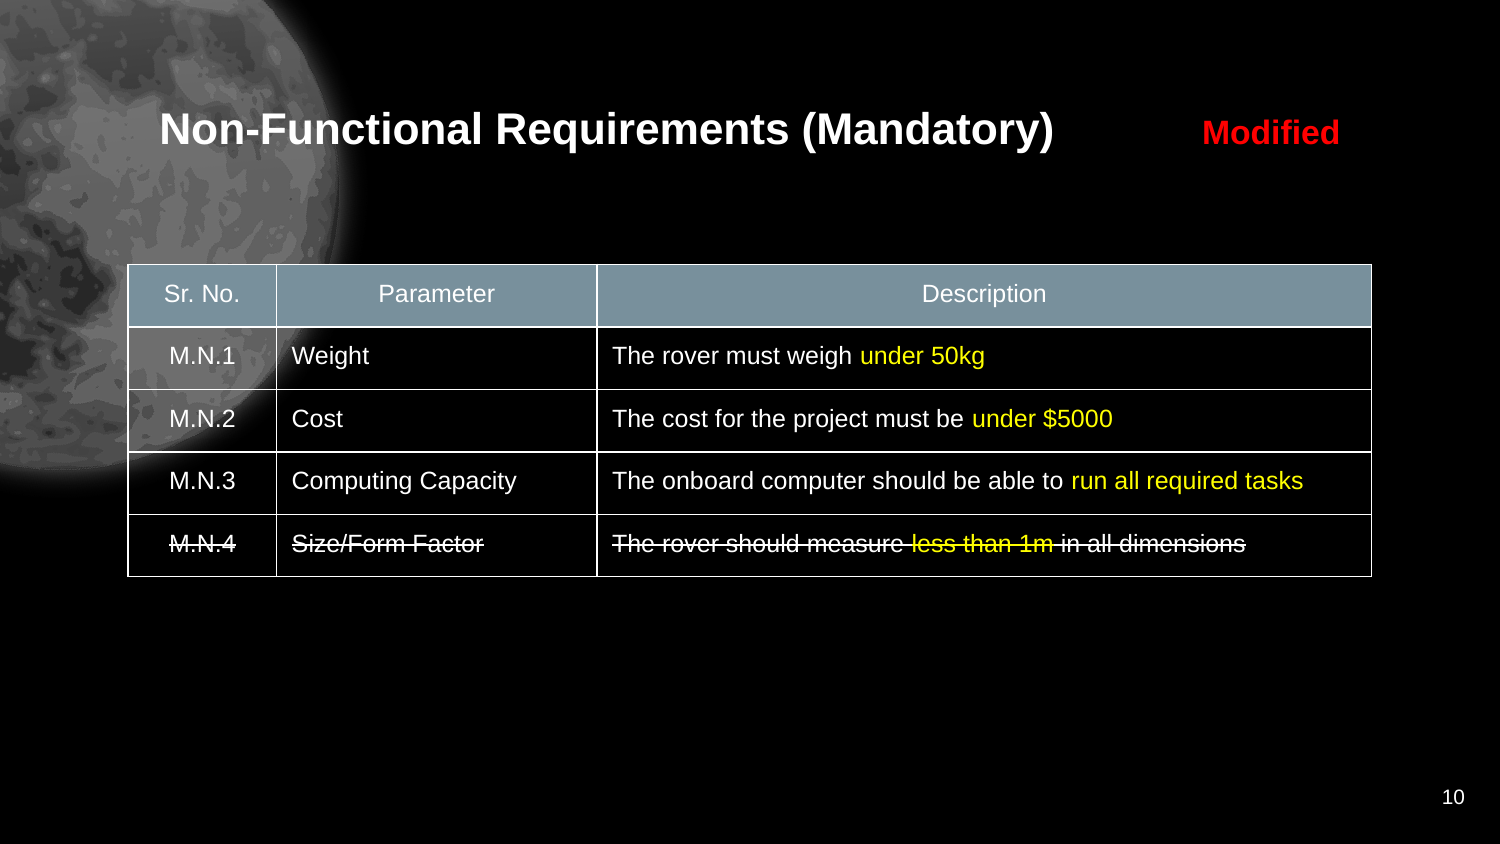

# Non-Functional Requirements (Mandatory)            Modified
| Sr. No. | Parameter | Description |
| --- | --- | --- |
| M.N.1 | Weight | The rover must weigh under 50kg |
| M.N.2 | Cost | The cost for the project must be under $5000 |
| M.N.3 | Computing Capacity | The onboard computer should be able to run all required tasks |
| M.N.4 | Size/Form Factor | The rover should measure less than 1m in all dimensions |
10